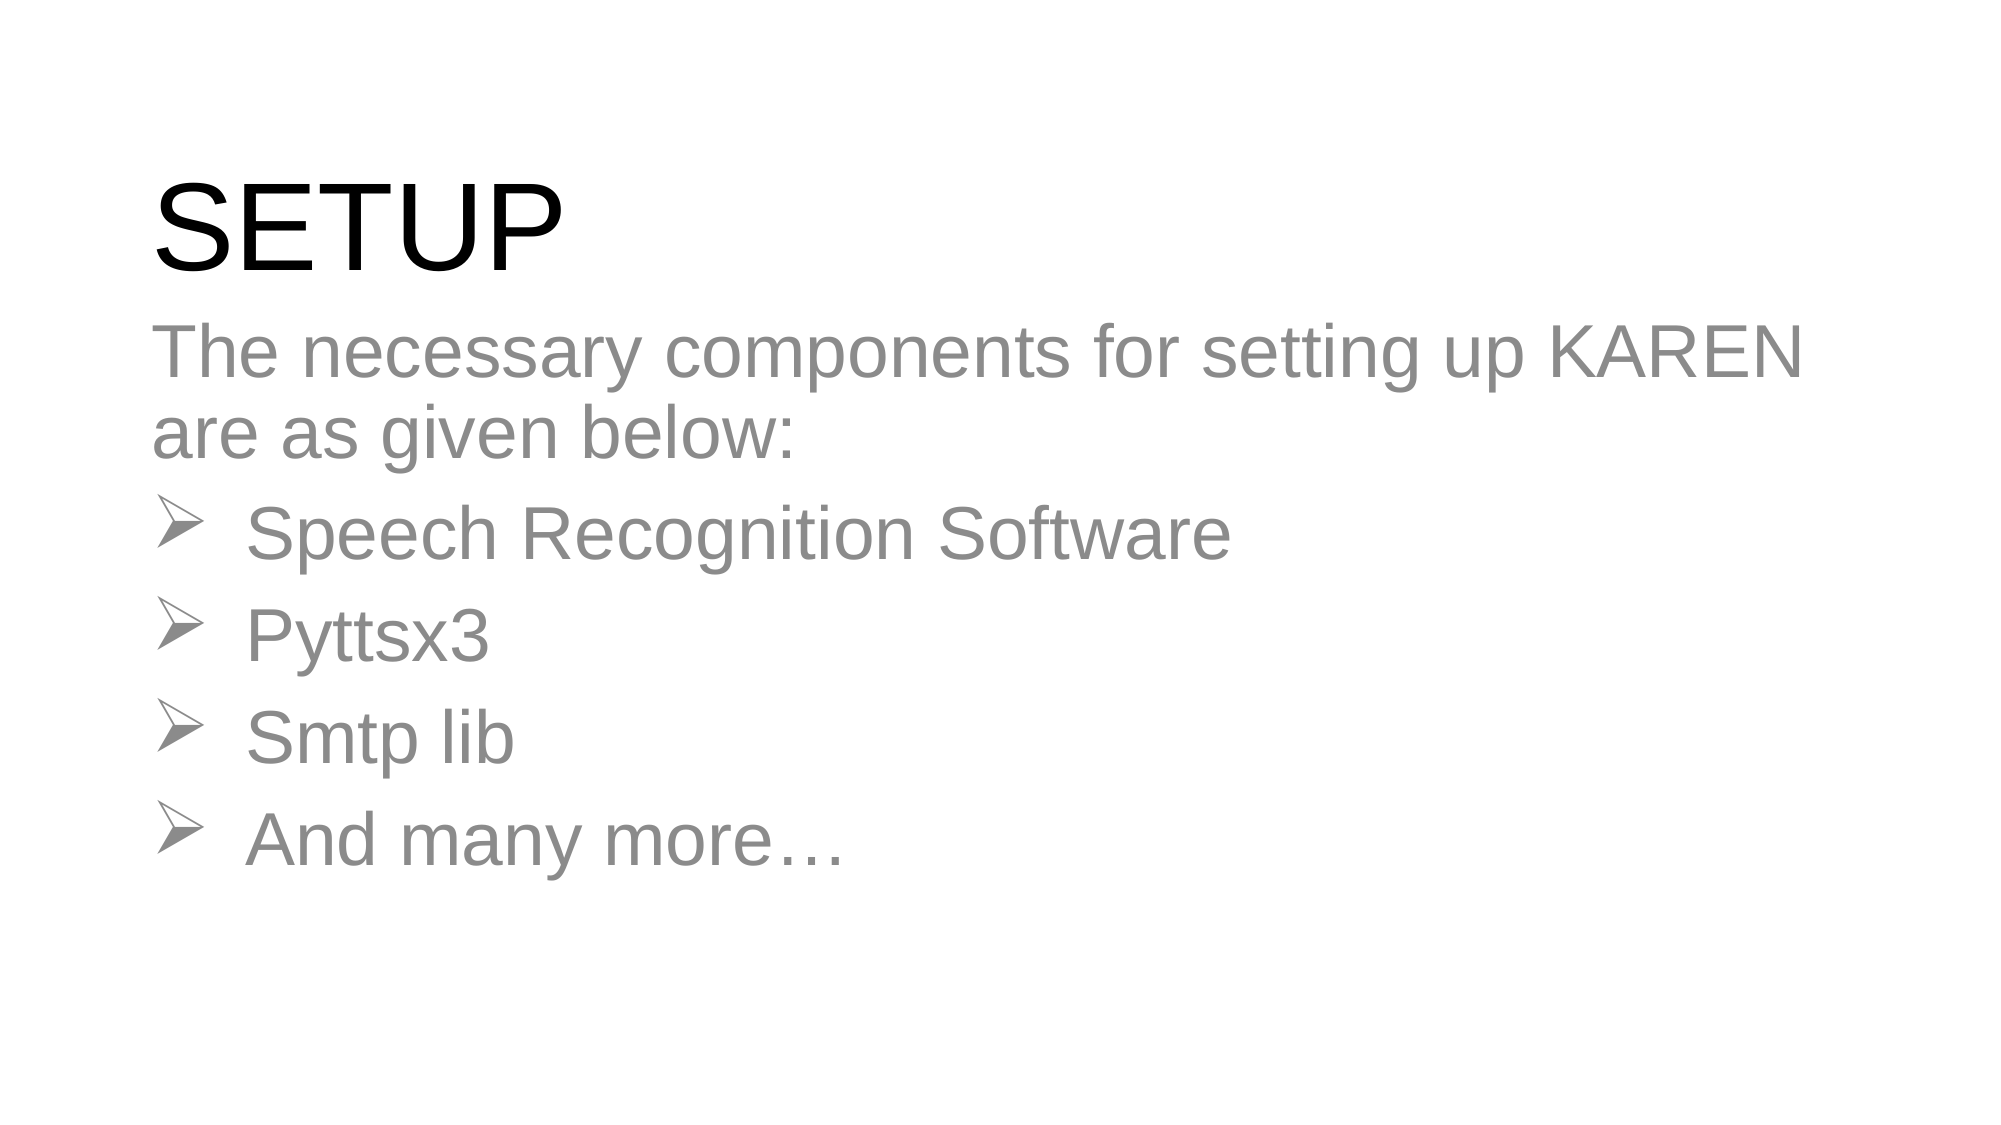

# SETUP
The necessary components for setting up KAREN are as given below:
Speech Recognition Software
Pyttsx3
Smtp lib
And many more…